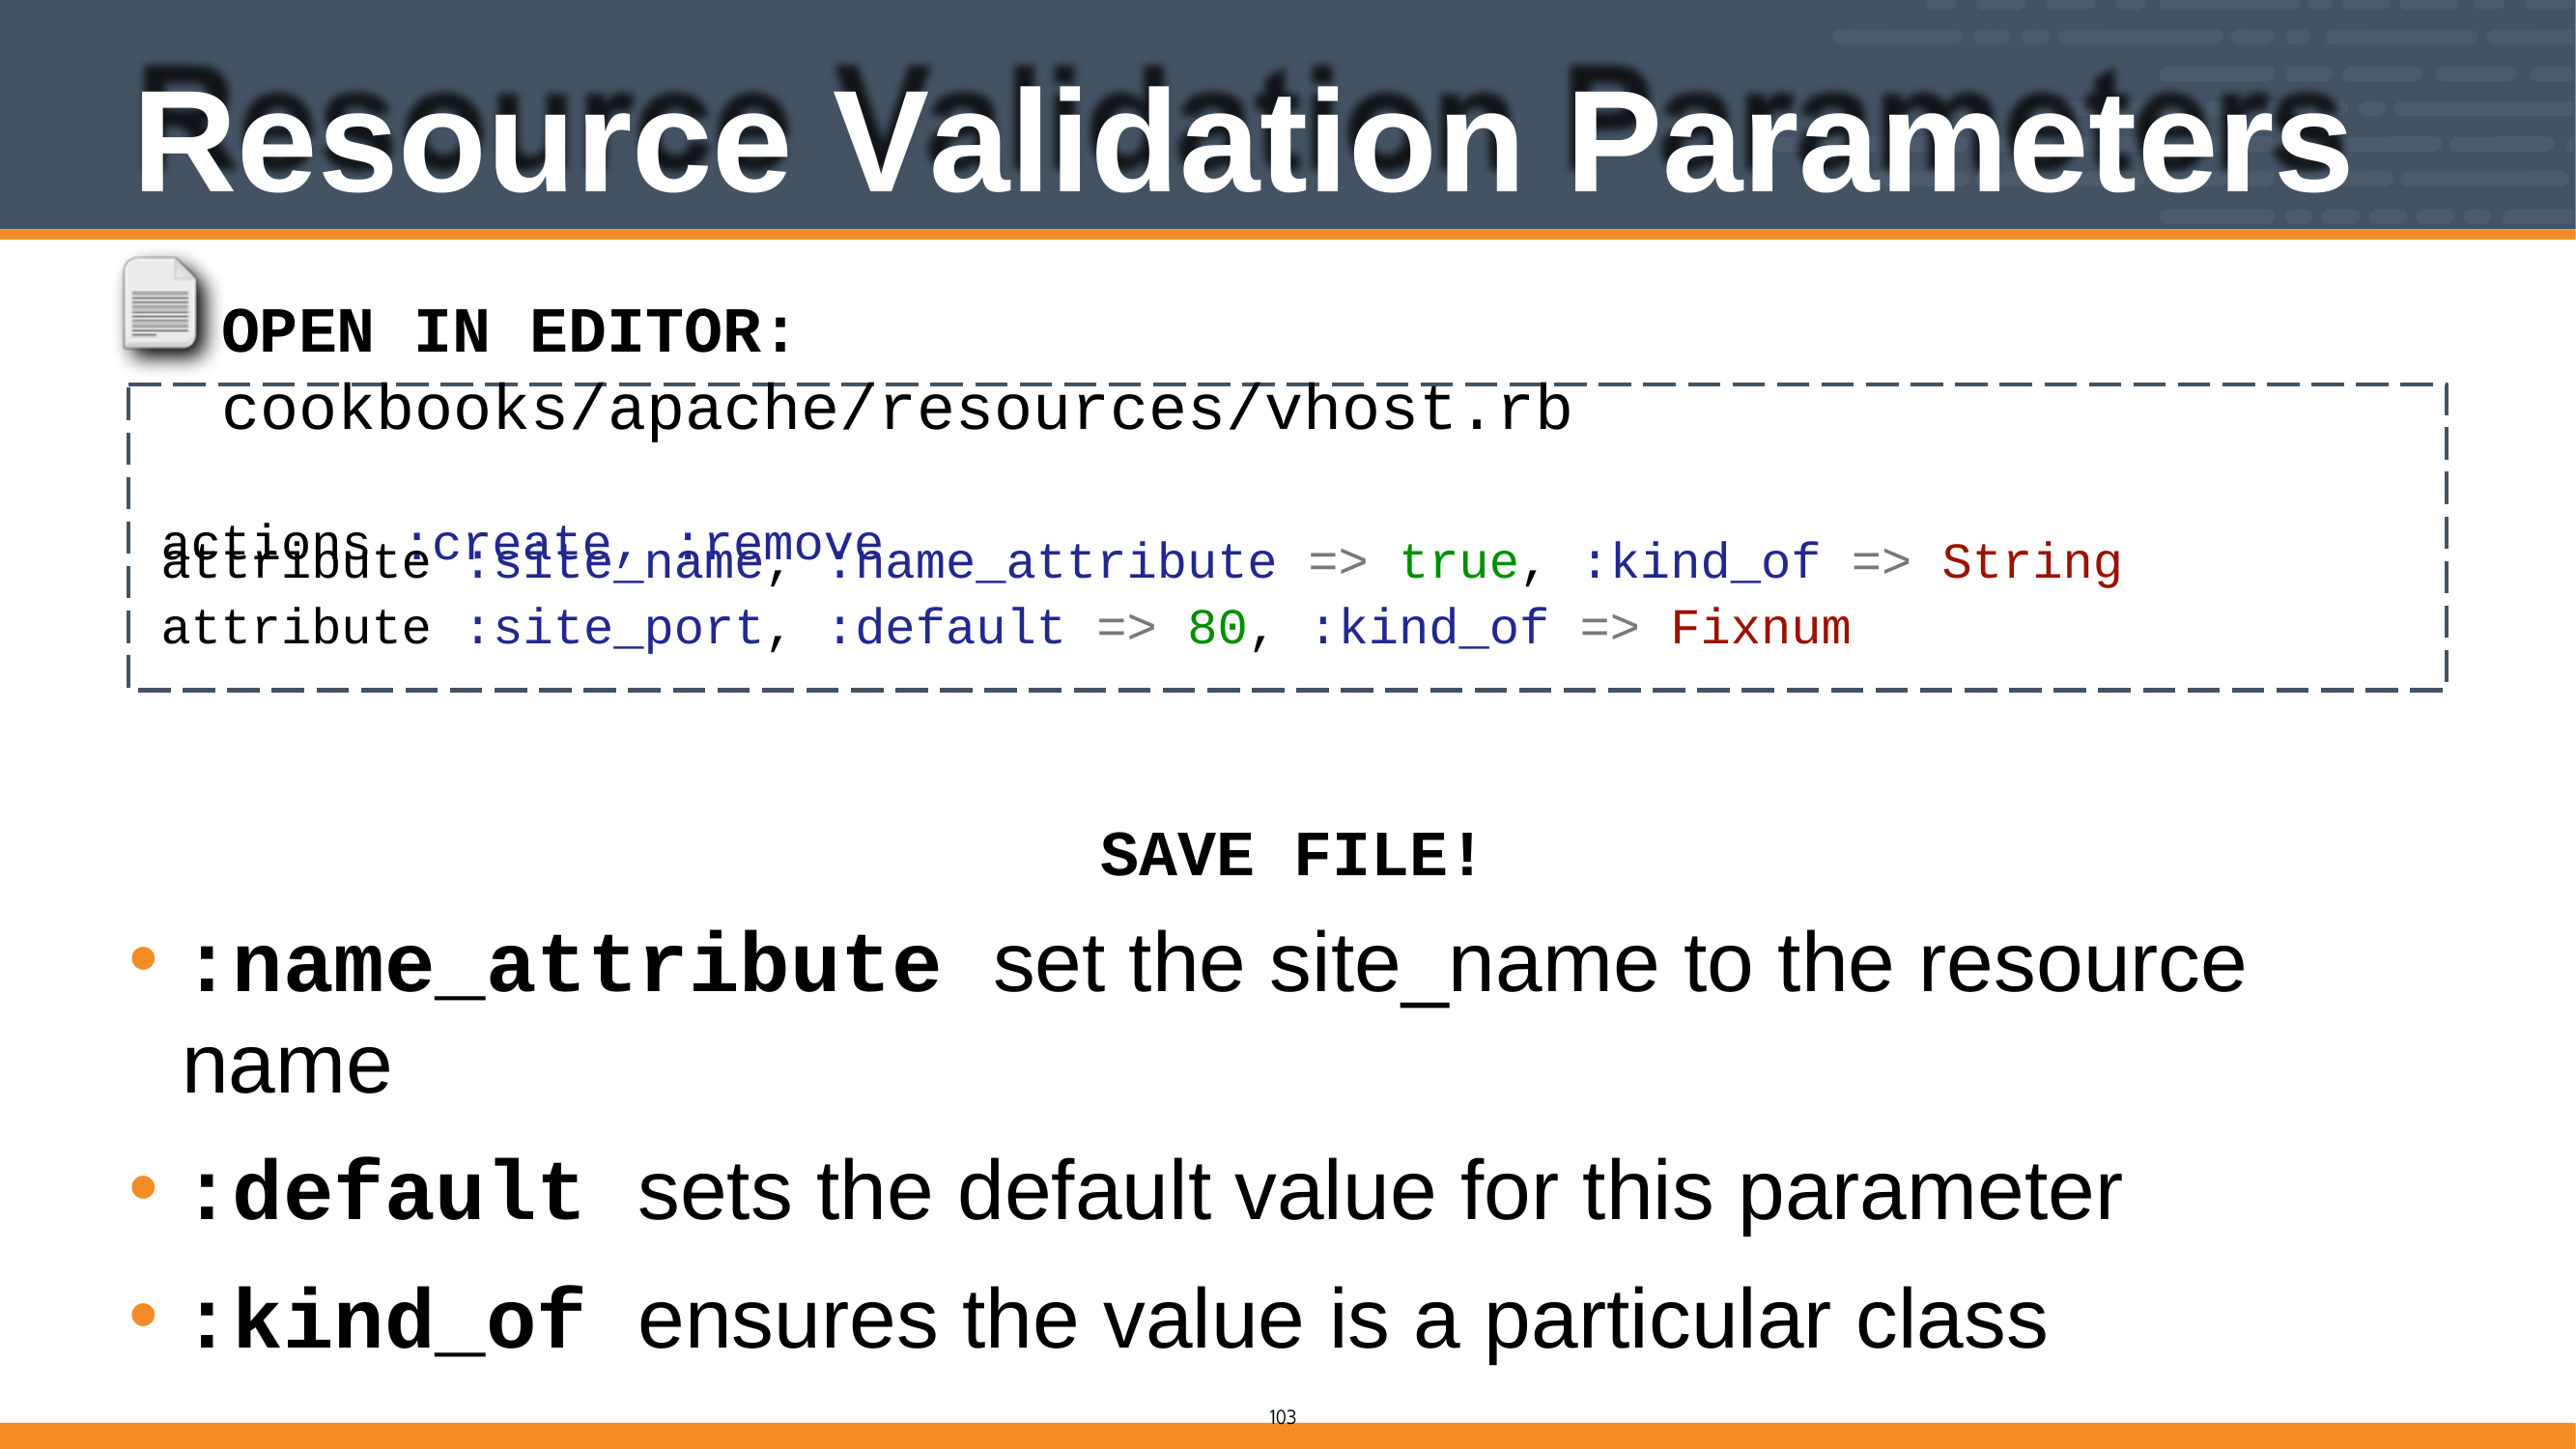

# Resource Validation Parameters

OPEN IN EDITOR: cookbooks/apache/resources/vhost.rb

actions :create, :remove

| attribute | :site\_name, | :name\_attribute | => true, | :kind\_of => | String |
| --- | --- | --- | --- | --- | --- |
| attribute | :site\_port, | :default => 80, | :kind\_of | => Fixnum |  |
SAVE FILE!
:name_attribute set the site_name to the resource name
:default sets the default value for this parameter
:kind_of ensures the value is a particular class
103